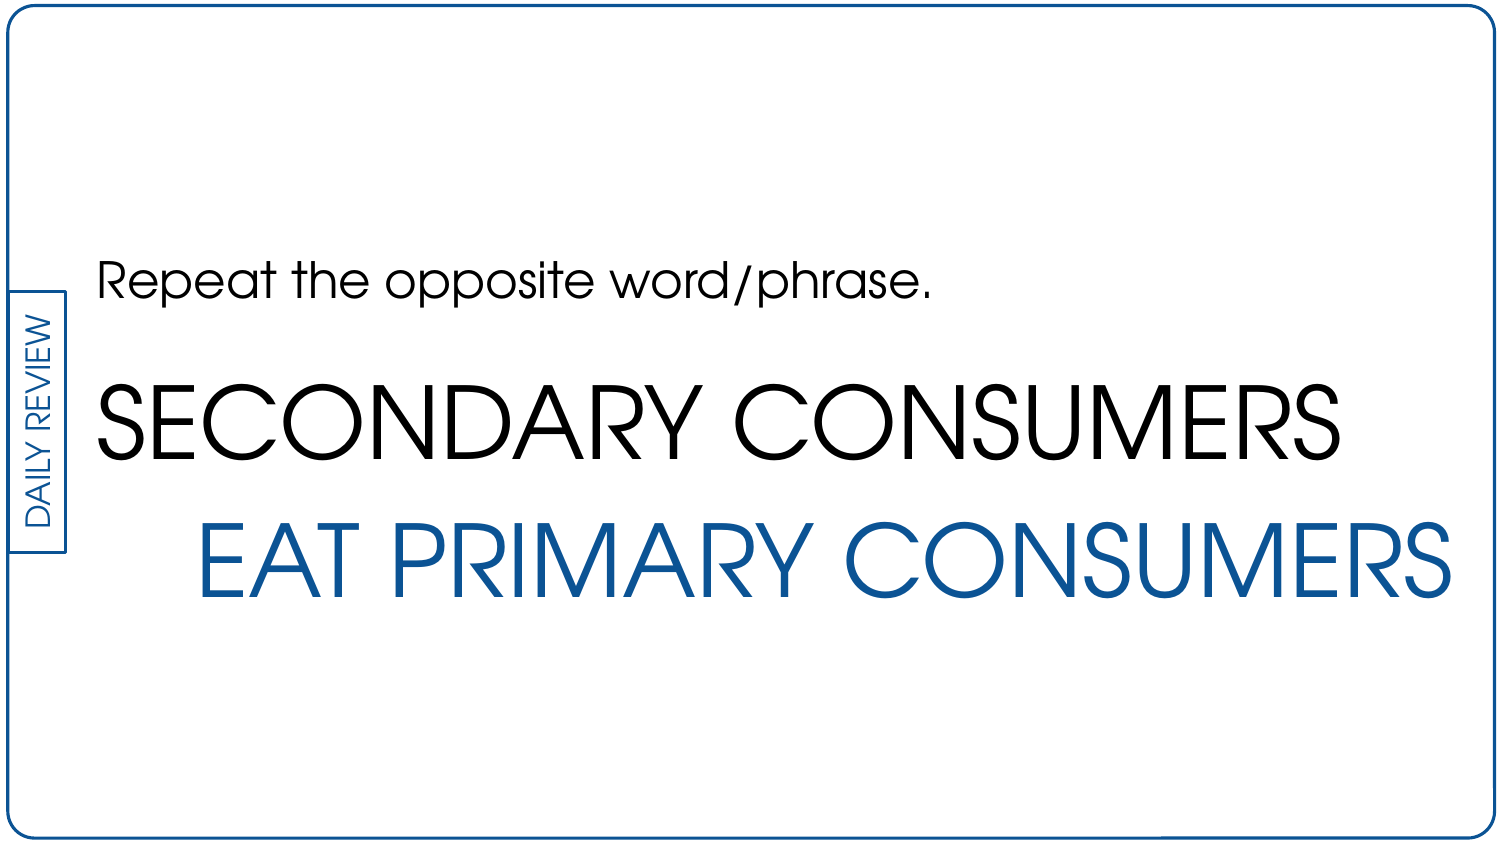

Repeat the opposite word/phrase.
SECONDARY CONSUMERS
EAT PRIMARY CONSUMERS